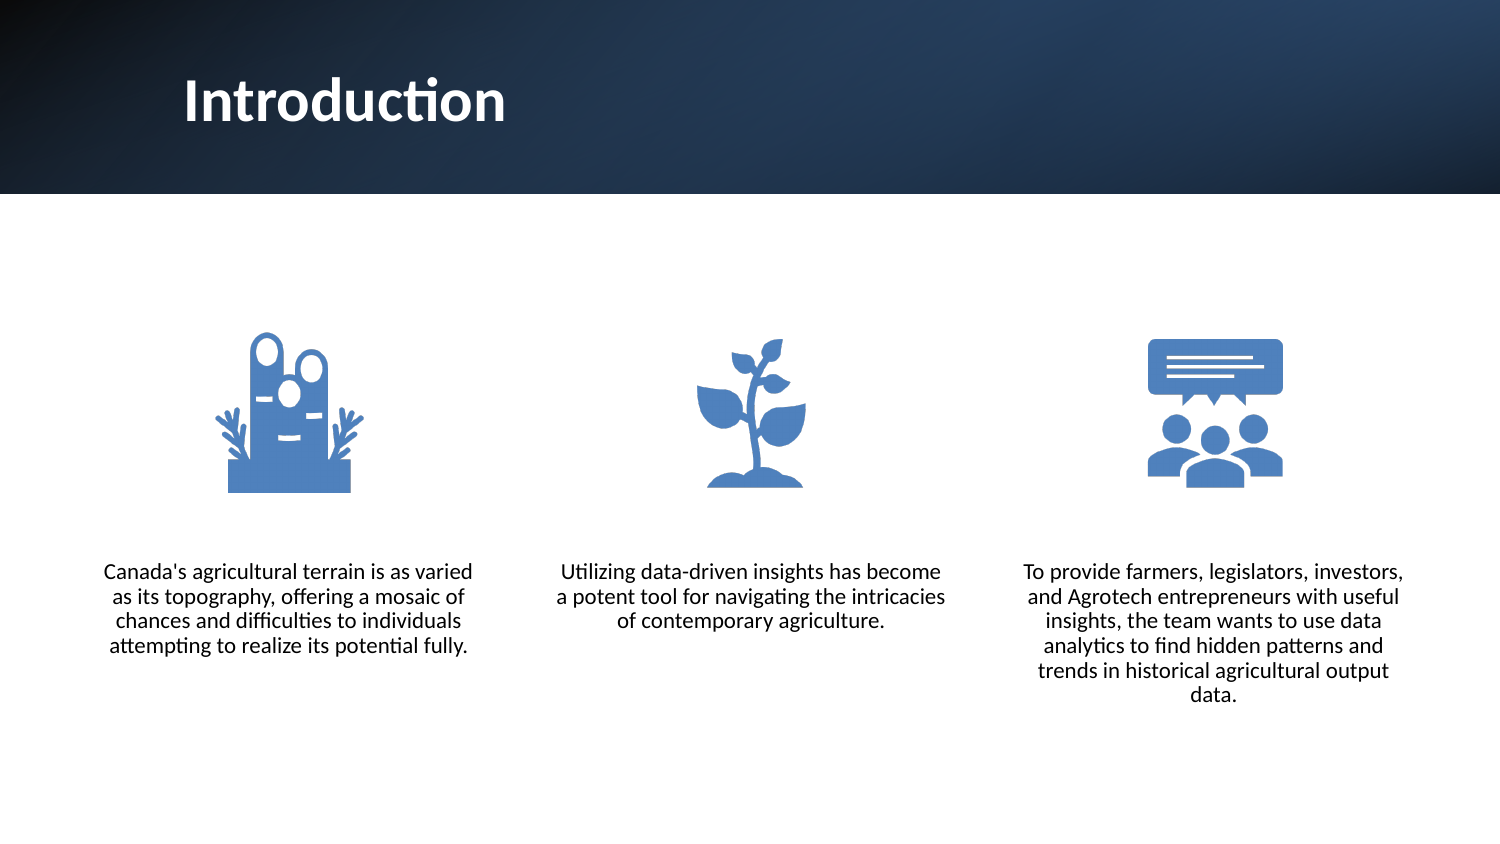

# Introduction
Canada's agricultural terrain is as varied as its topography, offering a mosaic of chances and difficulties to individuals attempting to realize its potential fully.
Utilizing data-driven insights has become a potent tool for navigating the intricacies of contemporary agriculture.
To provide farmers, legislators, investors, and Agrotech entrepreneurs with useful insights, the team wants to use data analytics to find hidden patterns and trends in historical agricultural output data.